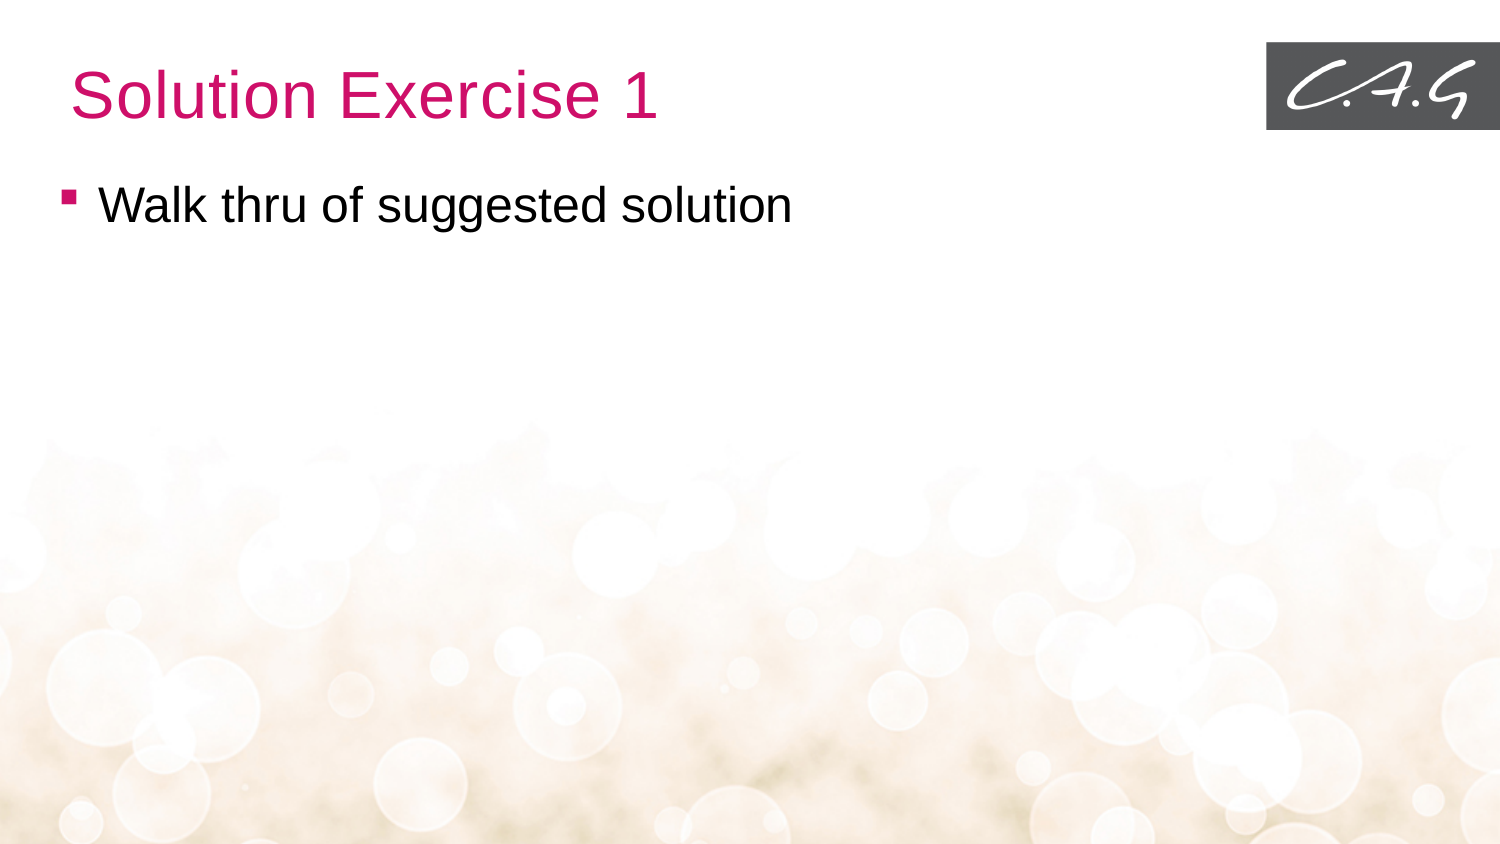

# Solution Exercise 1
Walk thru of suggested solution